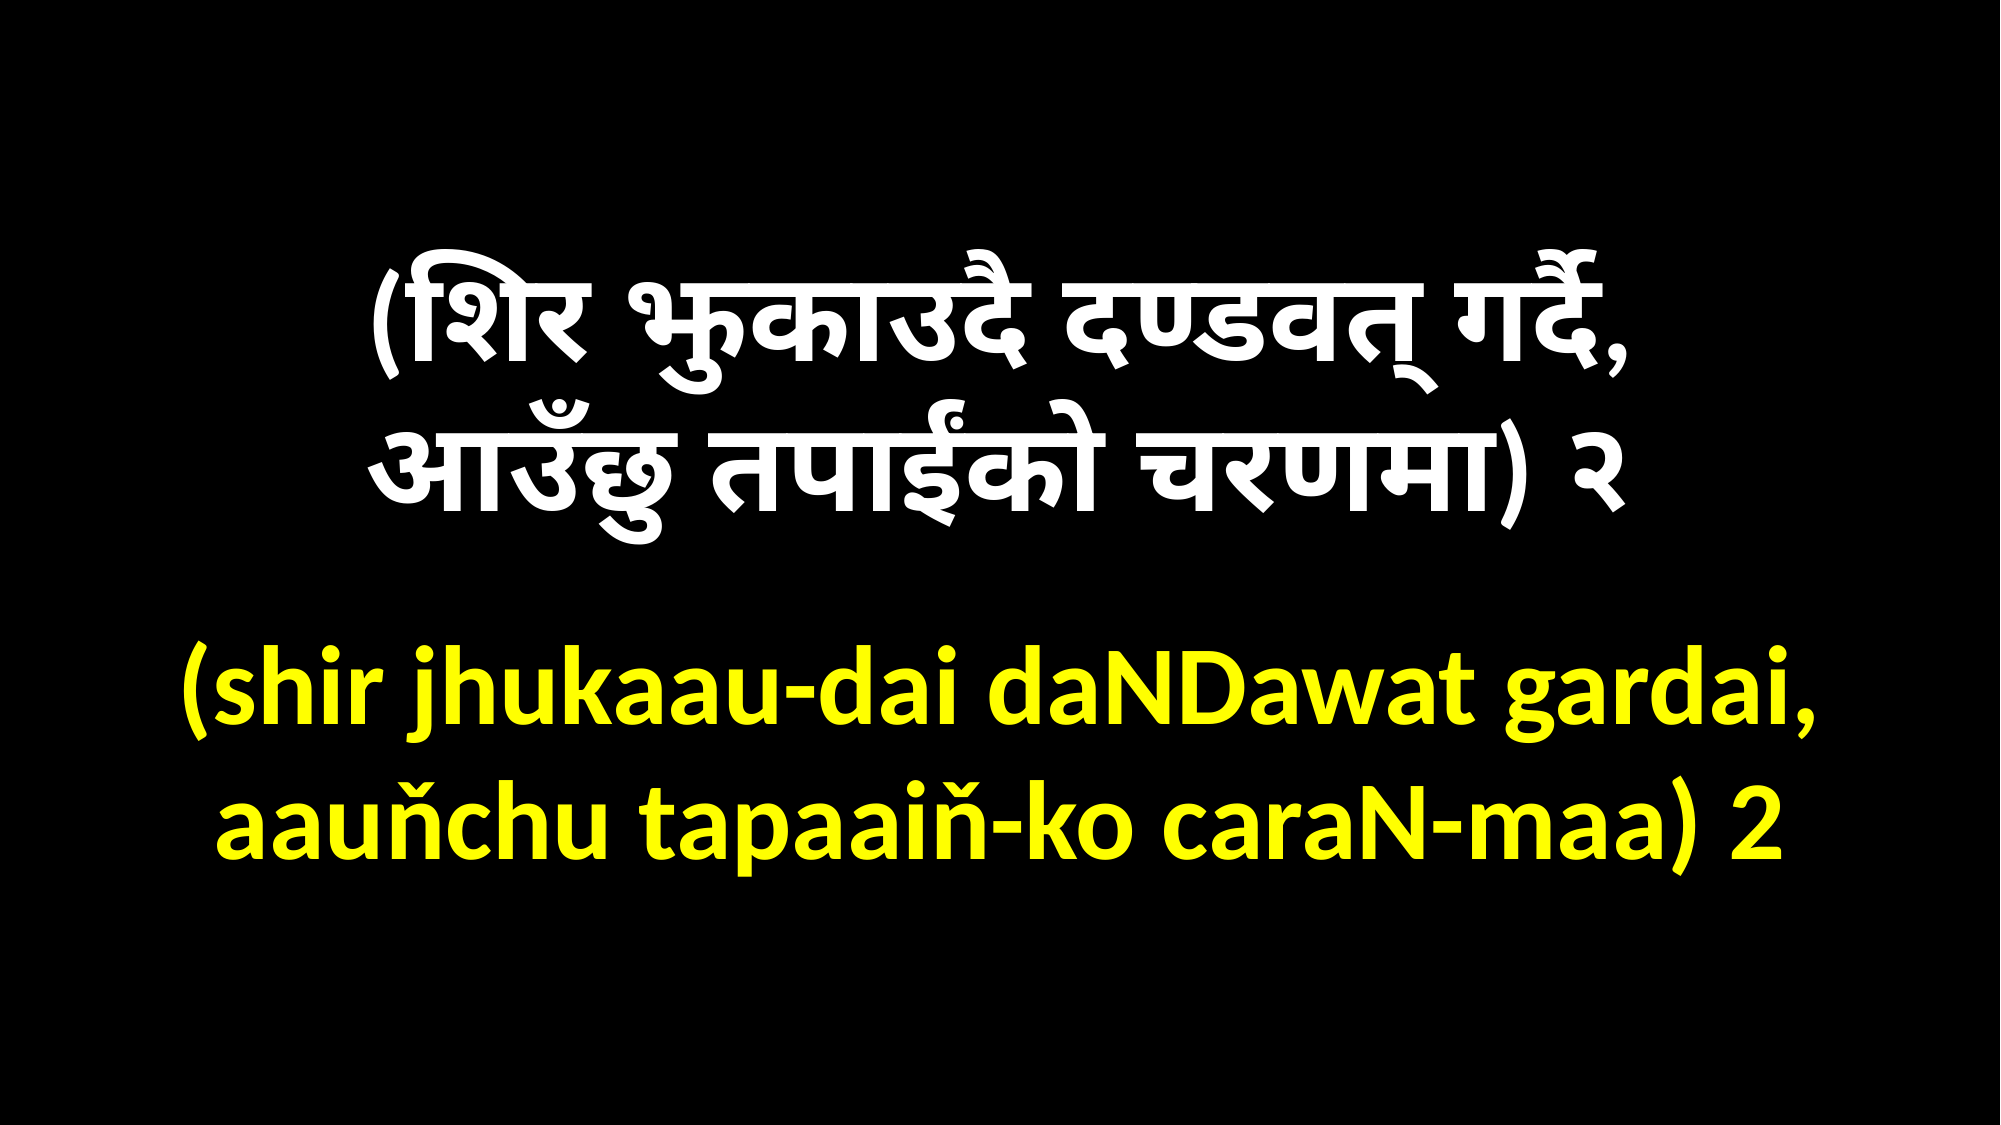

(शिर झुकाउदै दण्डवत् गर्दै,
आउँछु तपाईंको चरणमा) २

(shir jhukaau-dai daNDawat gardai,
aauňchu tapaaiň-ko caraN-maa) 2